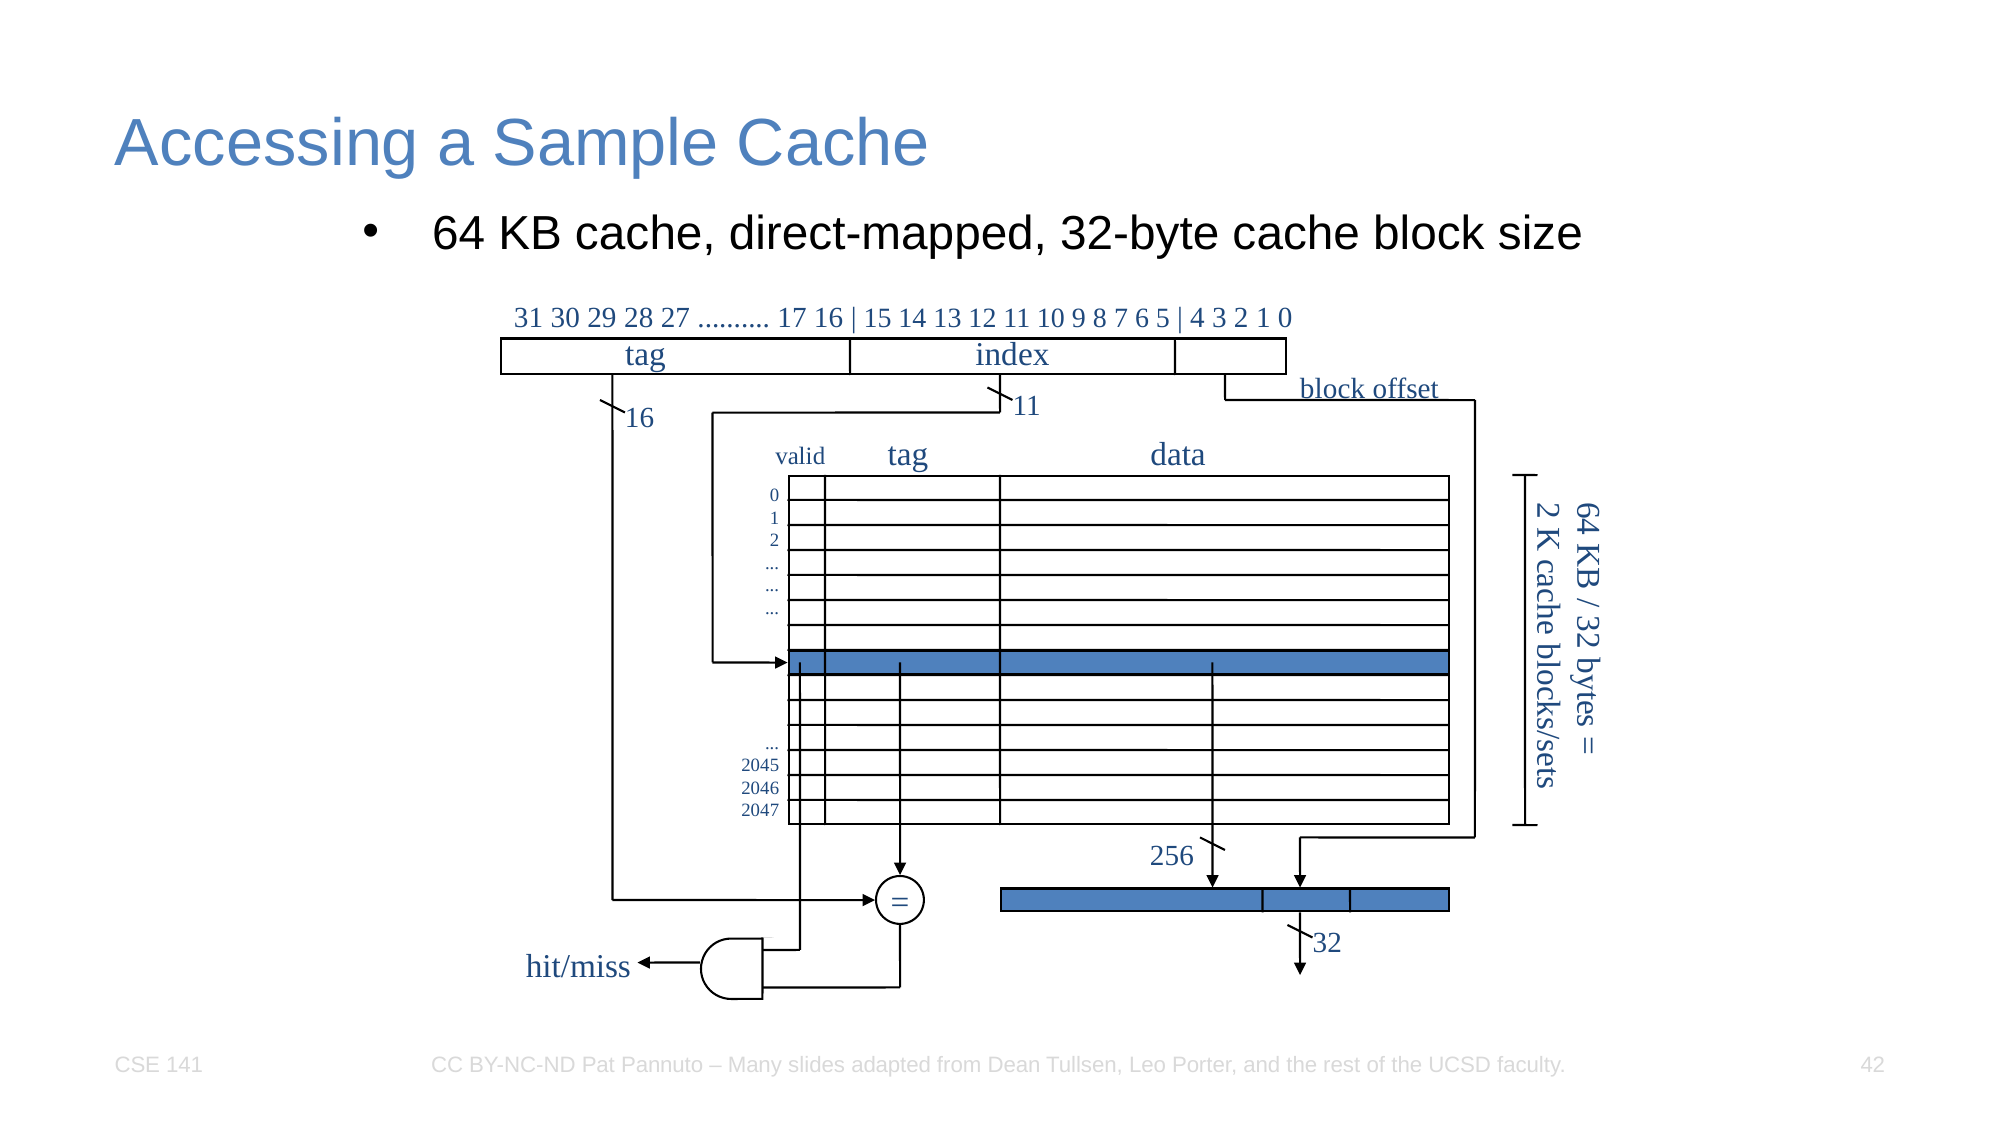

# Accessing a Sample Cache
64 KB cache, direct-mapped, 32-byte cache block size
31 30 29 28 27 .......... 17 16 | 15 14 13 12 11 10 9 8 7 6 5 | 4 3 2 1 0
tag
index

block offset

11

16

tag
data
valid

0
1
2
...
...
...

...
2045
2046
2047

64 KB / 32 bytes =
2 K cache blocks/sets

256

=

32

hit/miss